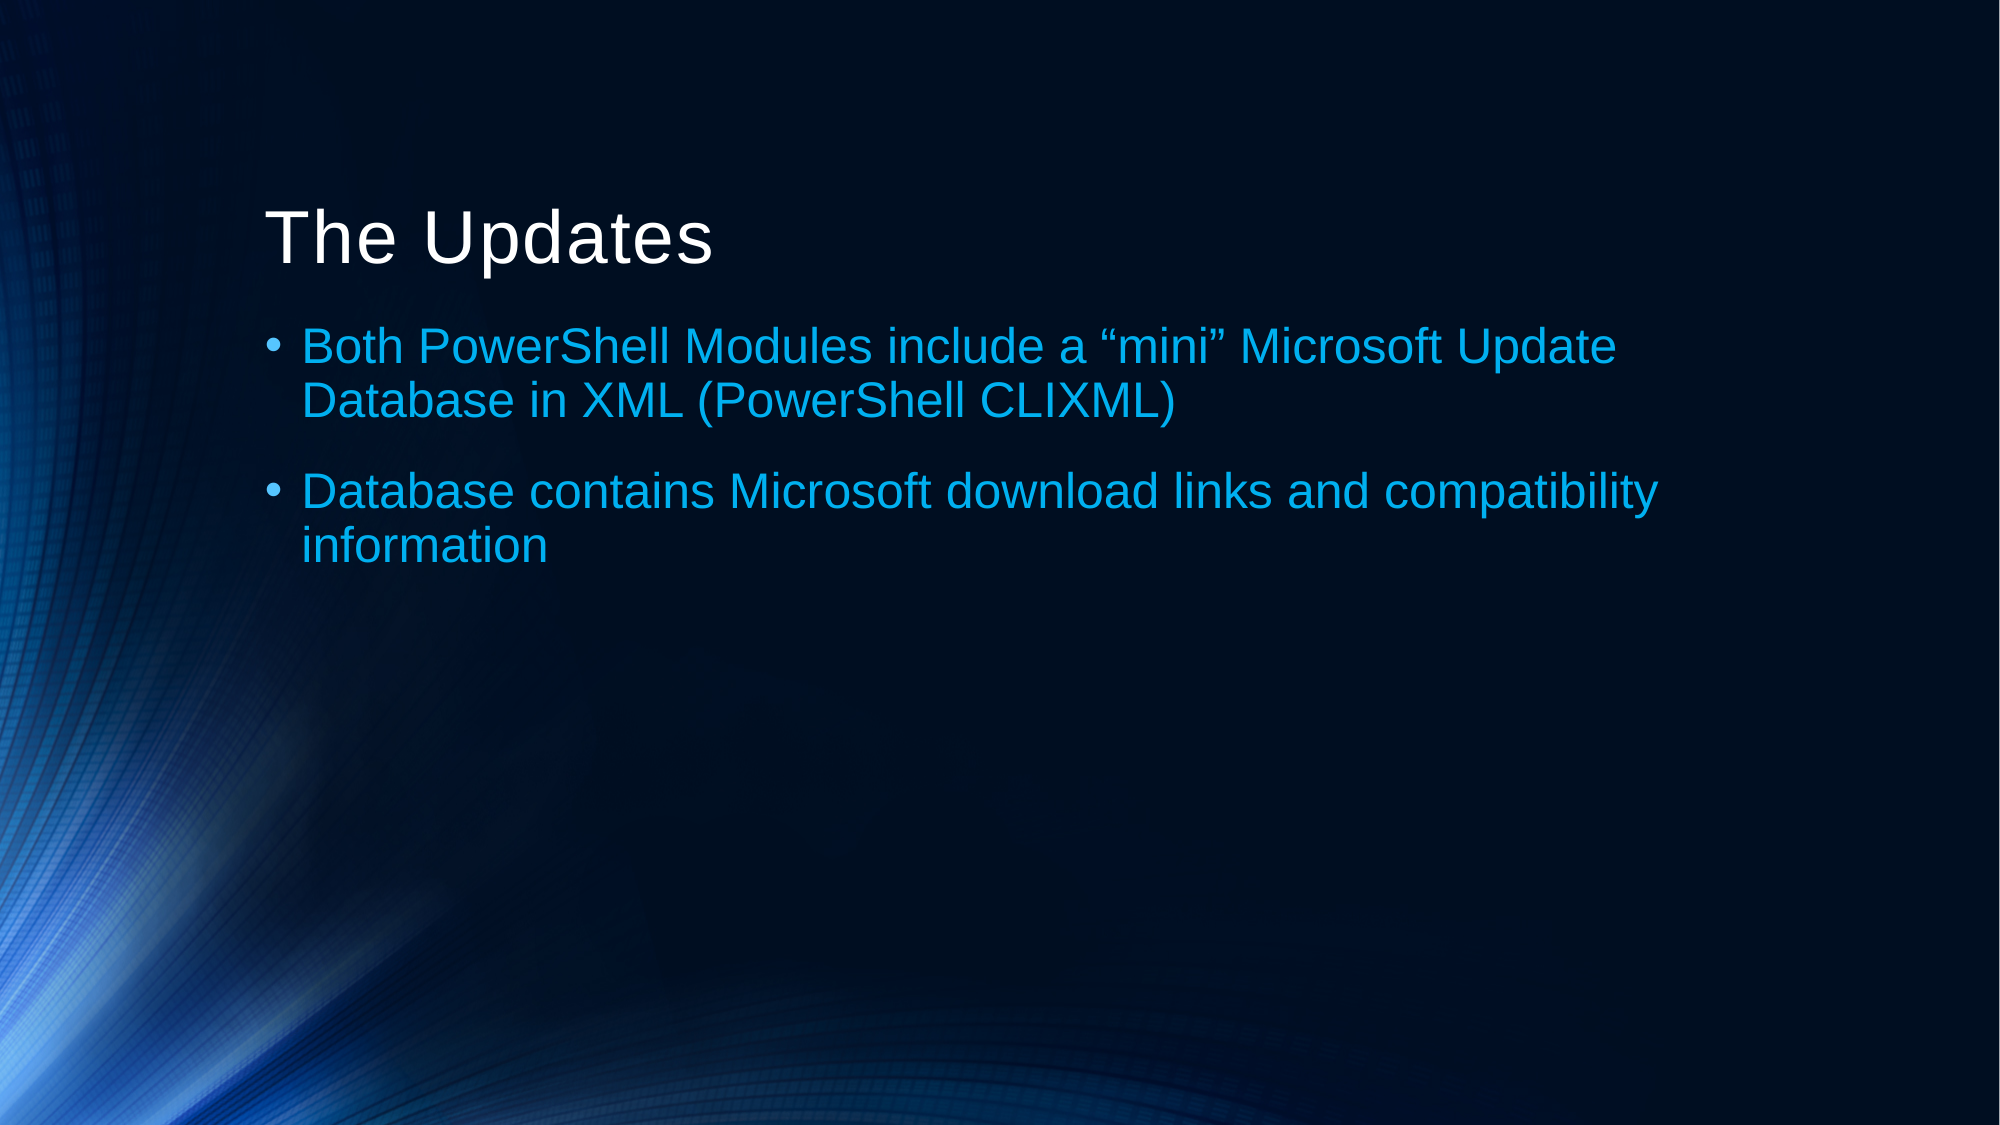

# The Updates
Both PowerShell Modules include a “mini” Microsoft Update Database in XML (PowerShell CLIXML)
Database contains Microsoft download links and compatibility information